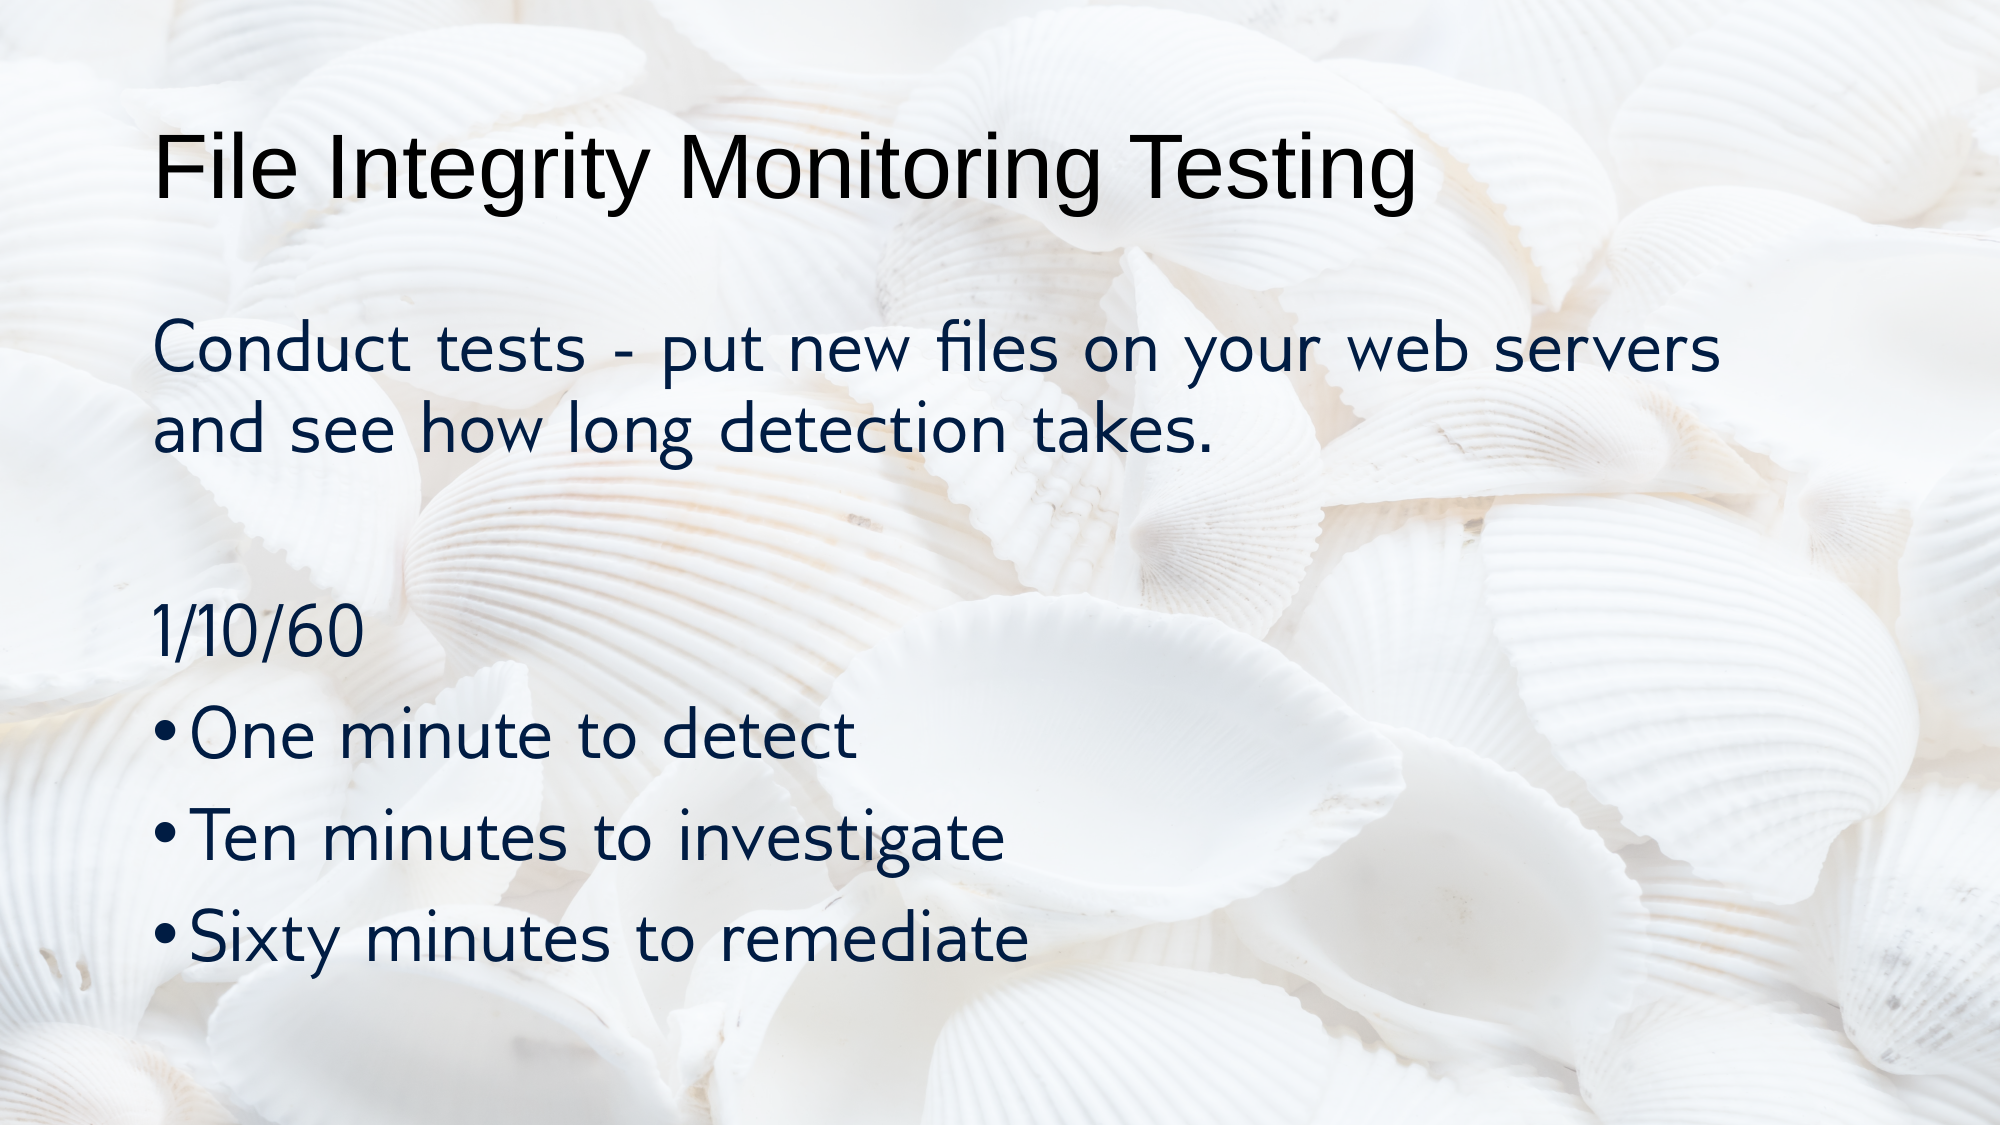

# File Integrity Monitoring Testing
Conduct tests - put new files on your web servers and see how long detection takes.

1/10/60
One minute to detect
Ten minutes to investigate
Sixty minutes to remediate